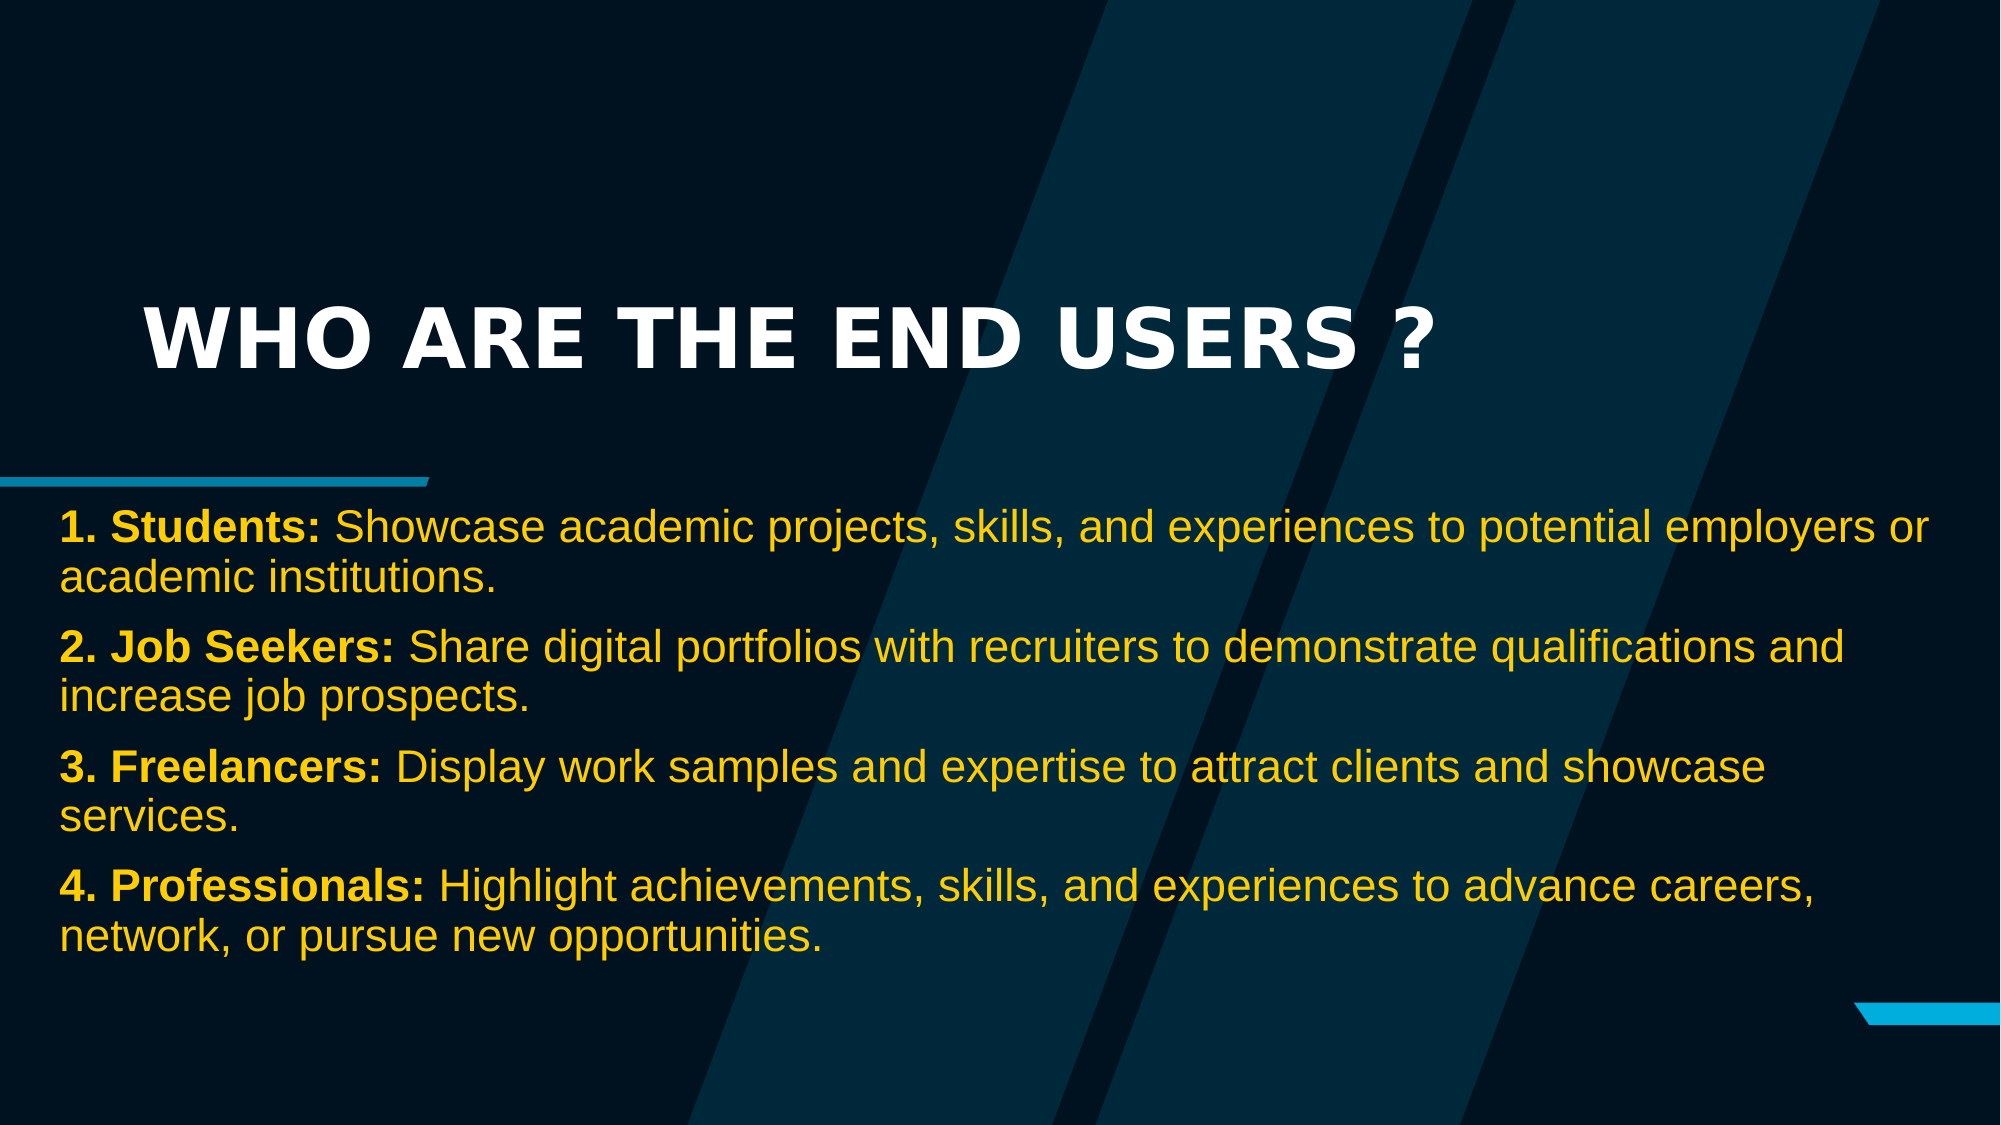

# WHO ARE THE END USERS ?
1. Students: Showcase academic projects, skills, and experiences to potential employers or academic institutions.
2. Job Seekers: Share digital portfolios with recruiters to demonstrate qualifications and increase job prospects.
3. Freelancers: Display work samples and expertise to attract clients and showcase services.
4. Professionals: Highlight achievements, skills, and experiences to advance careers, network, or pursue new opportunities.